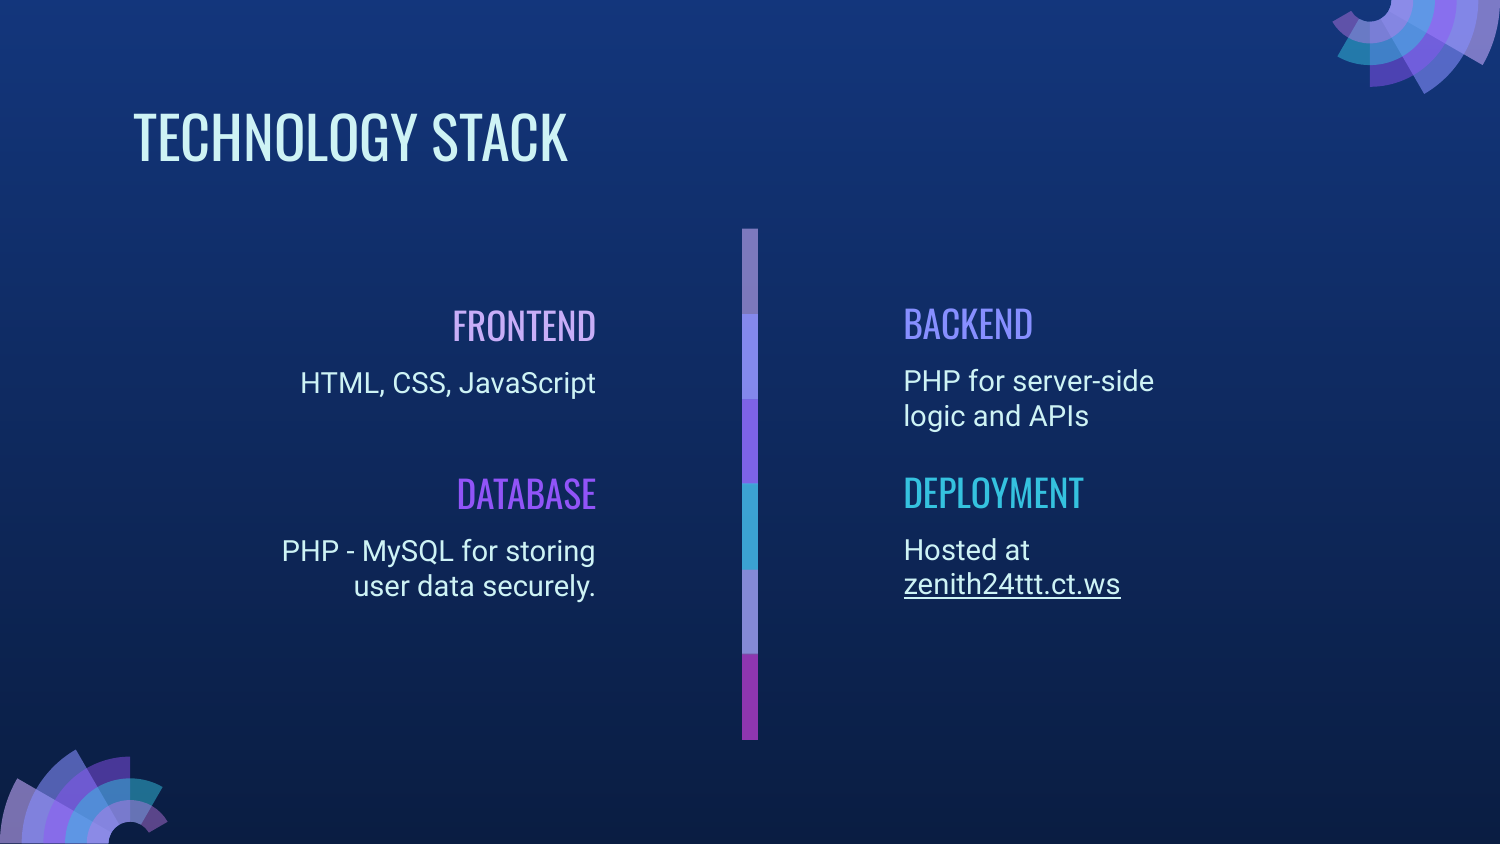

# TECHNOLOGY STACK

BACKEND
FRONTEND
PHP for server-side logic and APIs
HTML, CSS, JavaScript
DEPLOYMENT
DATABASE
Hosted at zenith24ttt.ct.ws
PHP - MySQL for storing user data securely.